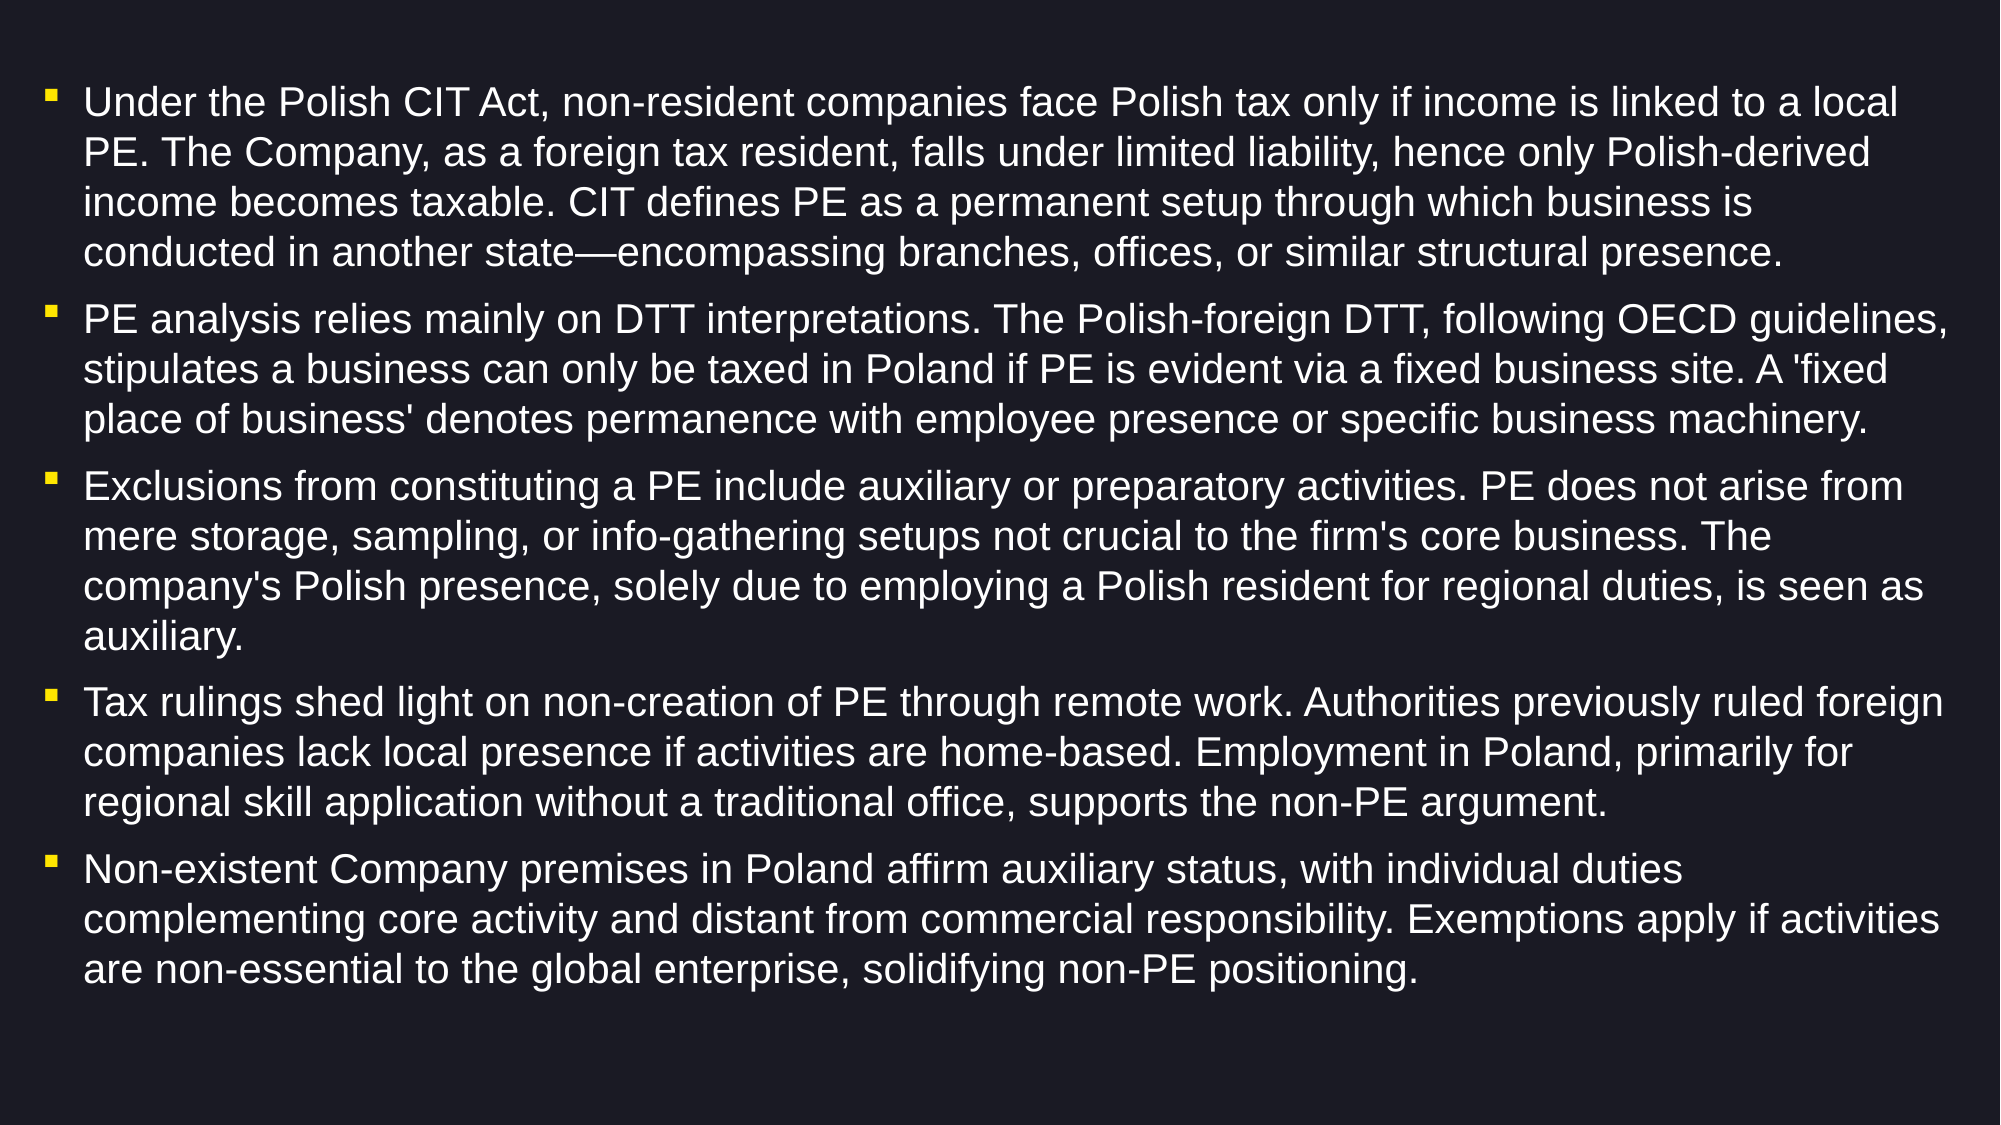

Under the Polish CIT Act, non-resident companies face Polish tax only if income is linked to a local PE. The Company, as a foreign tax resident, falls under limited liability, hence only Polish-derived income becomes taxable. CIT defines PE as a permanent setup through which business is conducted in another state—encompassing branches, offices, or similar structural presence.
PE analysis relies mainly on DTT interpretations. The Polish-foreign DTT, following OECD guidelines, stipulates a business can only be taxed in Poland if PE is evident via a fixed business site. A 'fixed place of business' denotes permanence with employee presence or specific business machinery.
Exclusions from constituting a PE include auxiliary or preparatory activities. PE does not arise from mere storage, sampling, or info-gathering setups not crucial to the firm's core business. The company's Polish presence, solely due to employing a Polish resident for regional duties, is seen as auxiliary.
Tax rulings shed light on non-creation of PE through remote work. Authorities previously ruled foreign companies lack local presence if activities are home-based. Employment in Poland, primarily for regional skill application without a traditional office, supports the non-PE argument.
Non-existent Company premises in Poland affirm auxiliary status, with individual duties complementing core activity and distant from commercial responsibility. Exemptions apply if activities are non-essential to the global enterprise, solidifying non-PE positioning.